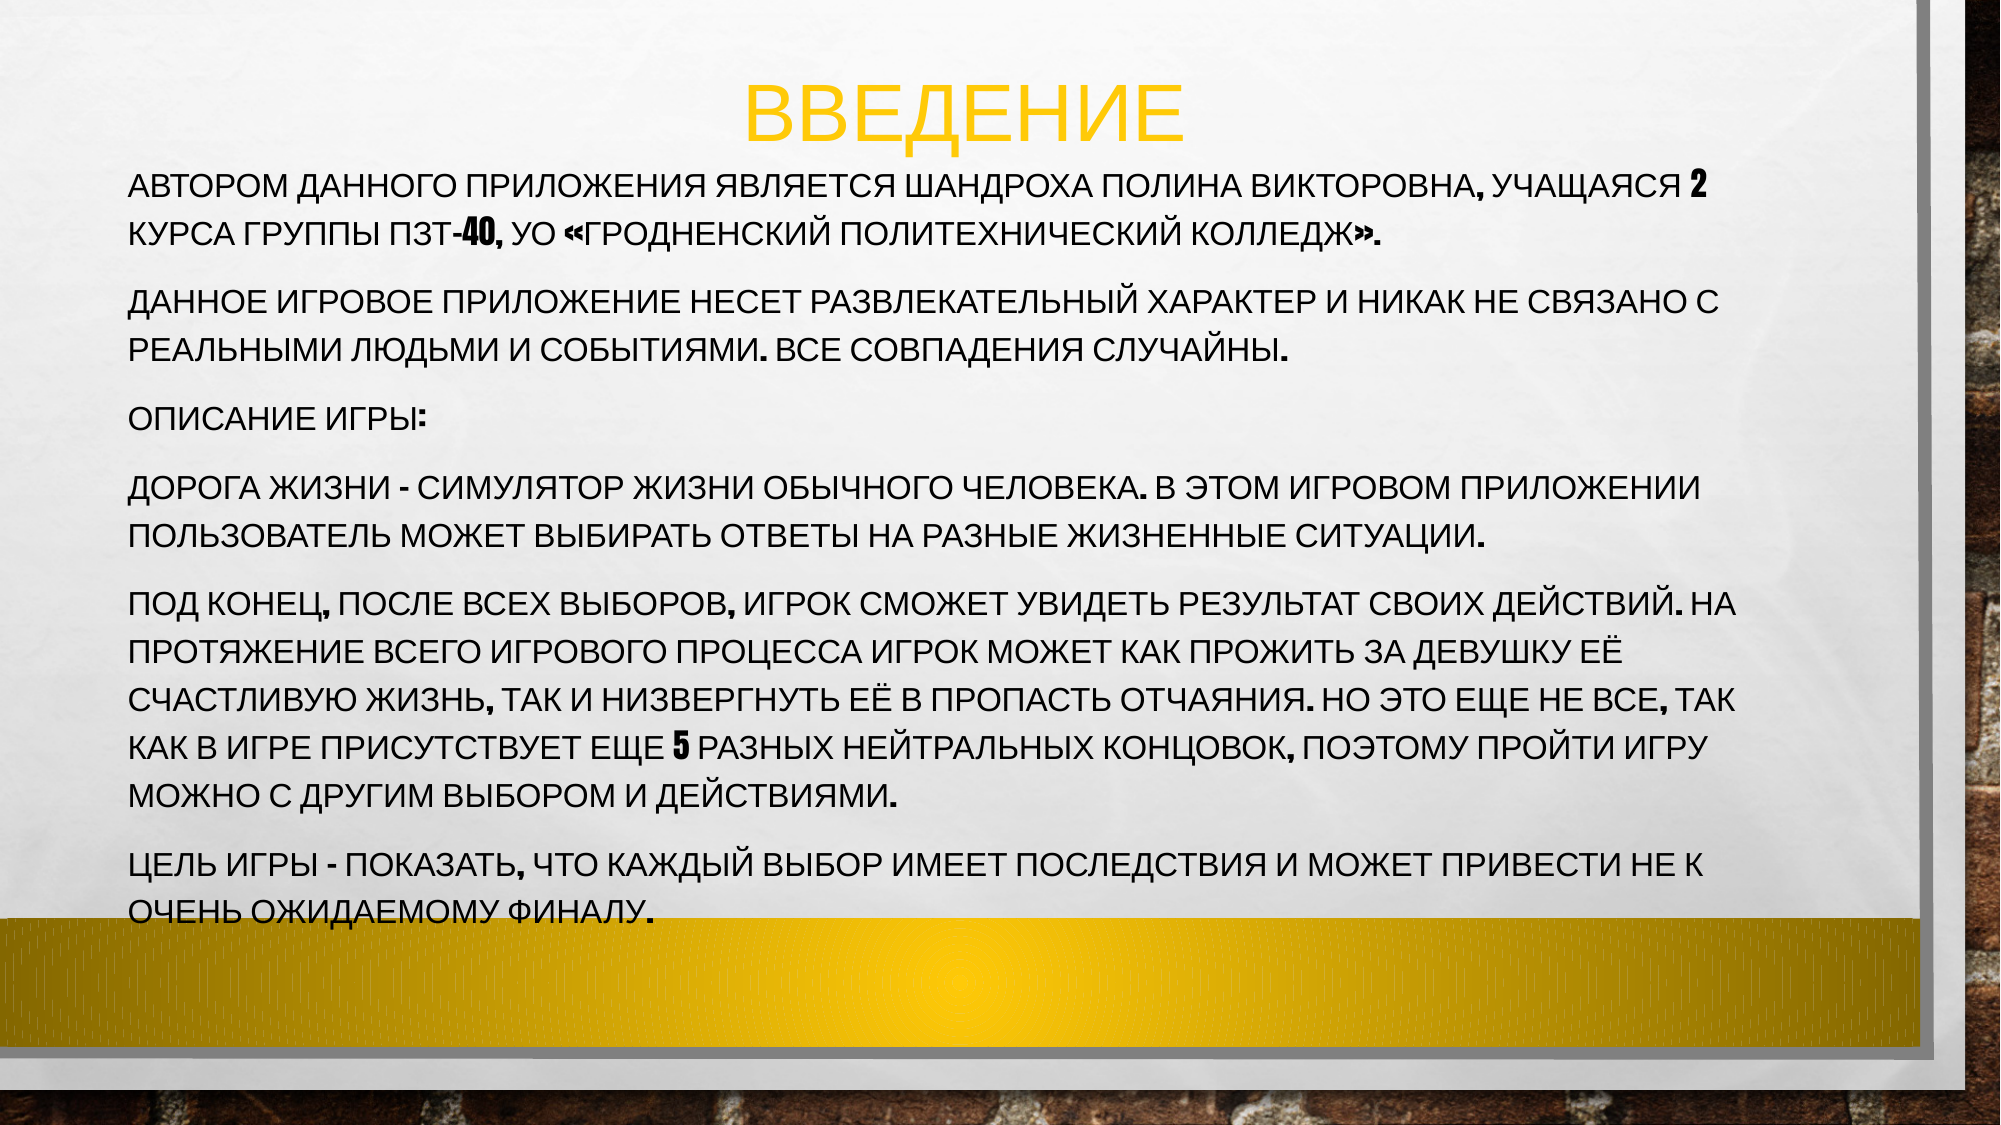

# Введение
Автором ДАННОГО ПРИЛОЖЕНИЯ ЯВЛЯЕТСЯ Шандроха Полина Викторовна, учащаяся 2 курса группы ПЗТ-40, УО «Гродненский политехнический колледж».
Данное игровое приложение несет развлекательный характер и никак не связано с реальными людьми и событиями. Все совпадения случайны.
Описание игры:
Дорога жизни - симулятор жизни обычного человека. В этом игровом приложении пользователь может выбирать ответы на разные жизненные ситуации.
Под конец, после всех выборов, игрок сможет увидеть результат своих действий. На протяжение всего игрового процесса игрок может как прожить за девушку её счастливую жизнь, так и низвергнуть её в пропасть отчаяния. Но это еще не все, так как в игре присутствует еще 5 разных нейтральных концовок, поэтому пройти игру можно с другим выбором и действиями.
Цель игры - показать, что каждый выбор имеет последствия и может привести не к очень ожидаемому финалу.